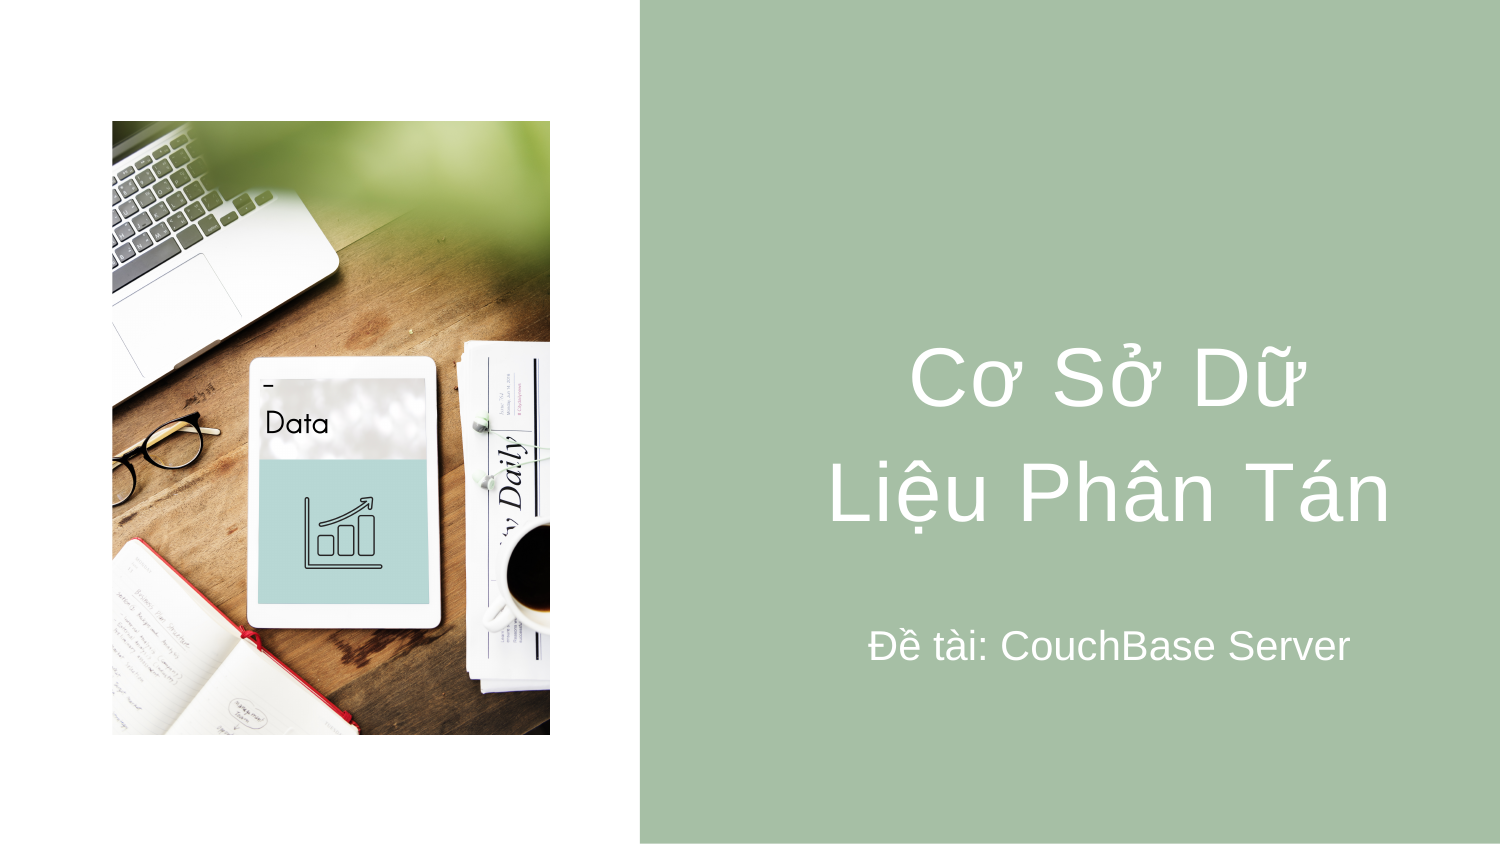

# Cơ Sở Dữ Liệu Phân Tán
Đề tài: CouchBase Server